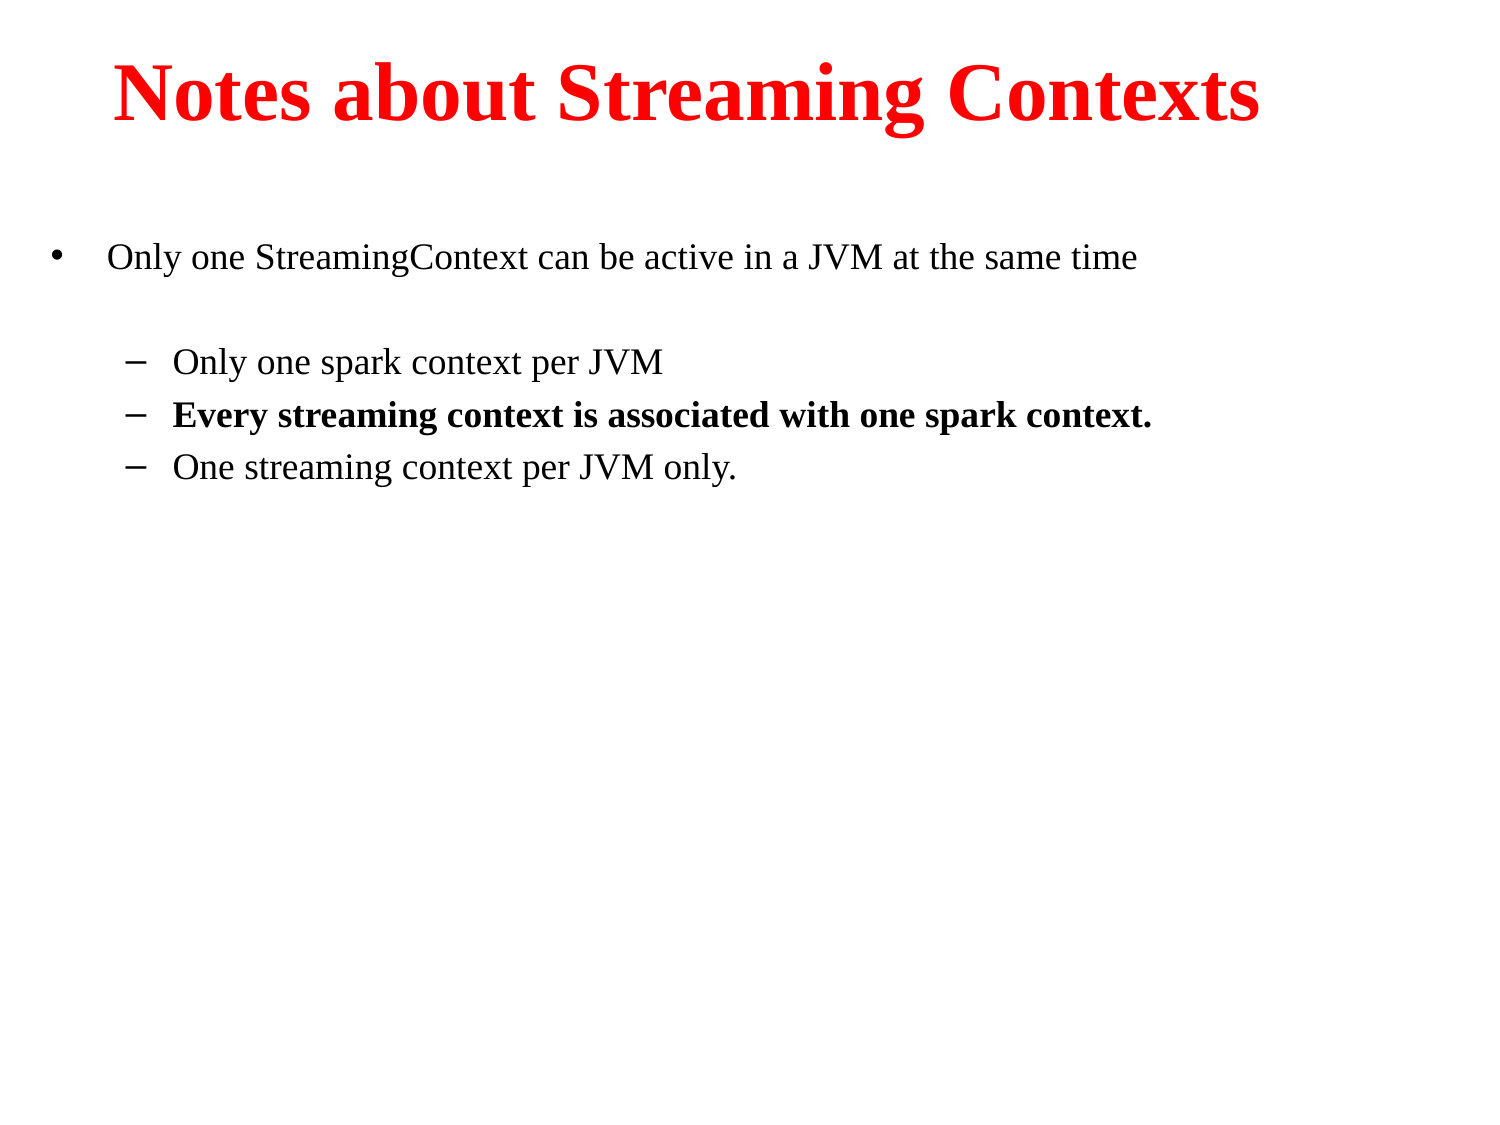

# Notes about Streaming Contexts
Only one StreamingContext can be active in a JVM at the same time

Only one spark context per JVM
Every streaming context is associated with one spark context.
One streaming context per JVM only.